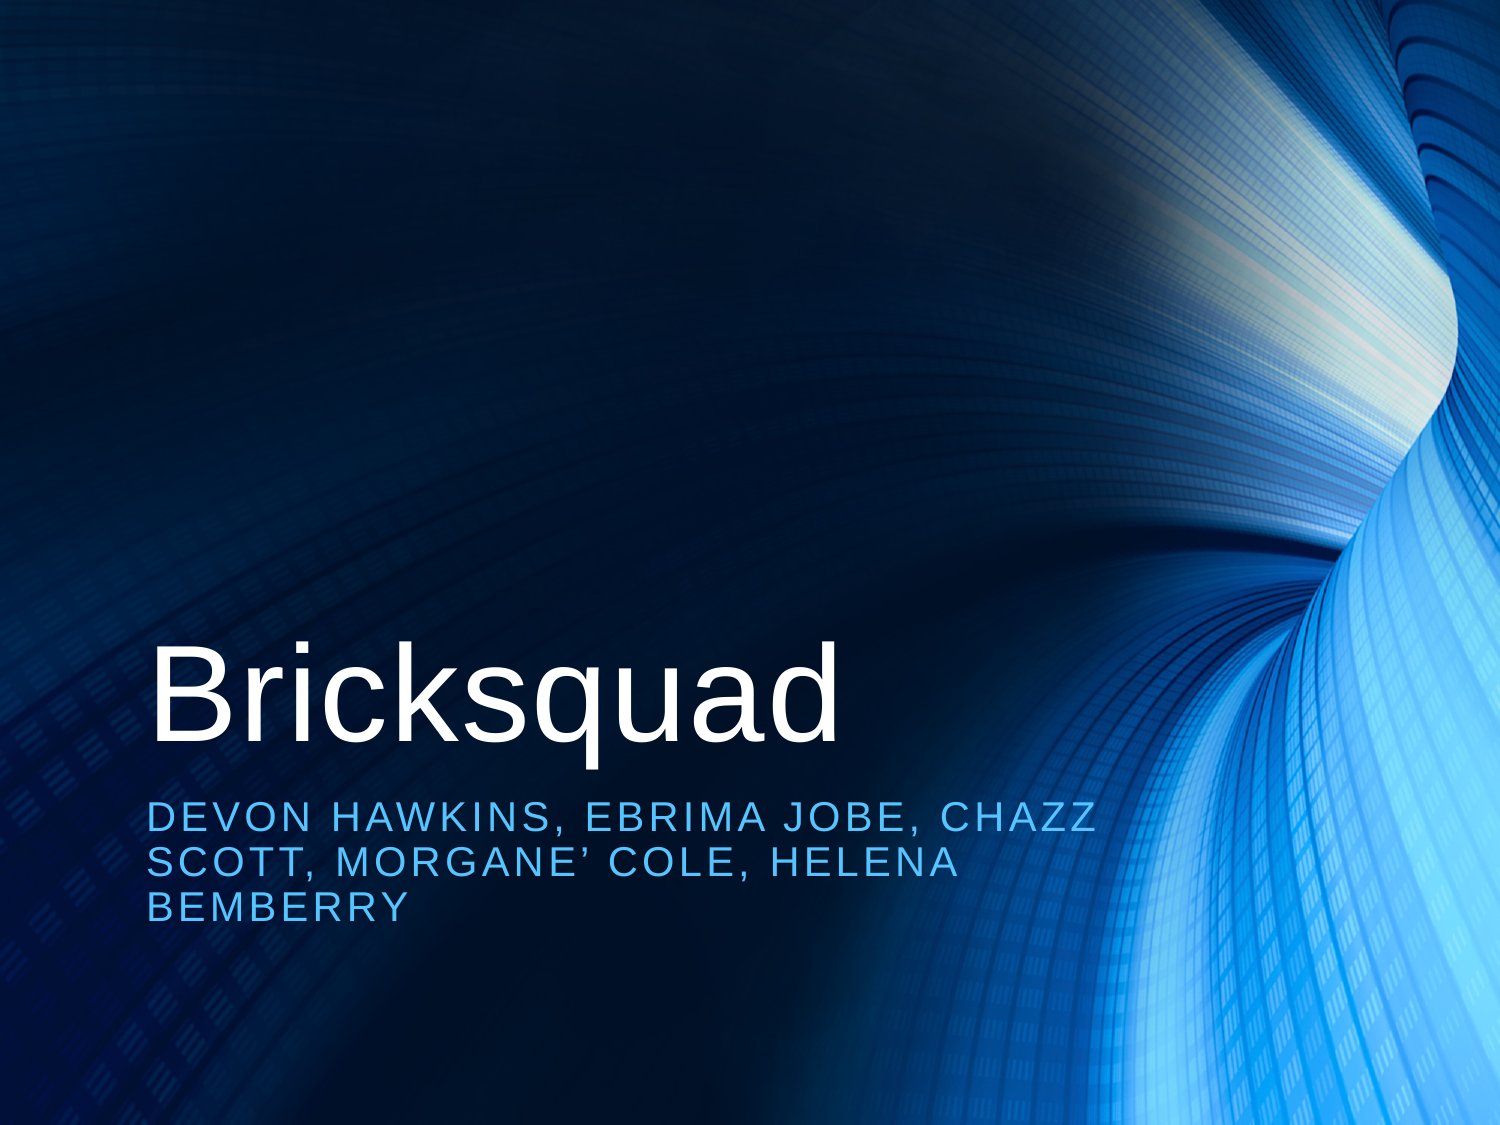

# Bricksquad
Devon Hawkins, Ebrima Jobe, Chazz Scott, Morgane’ Cole, Helena Bemberry